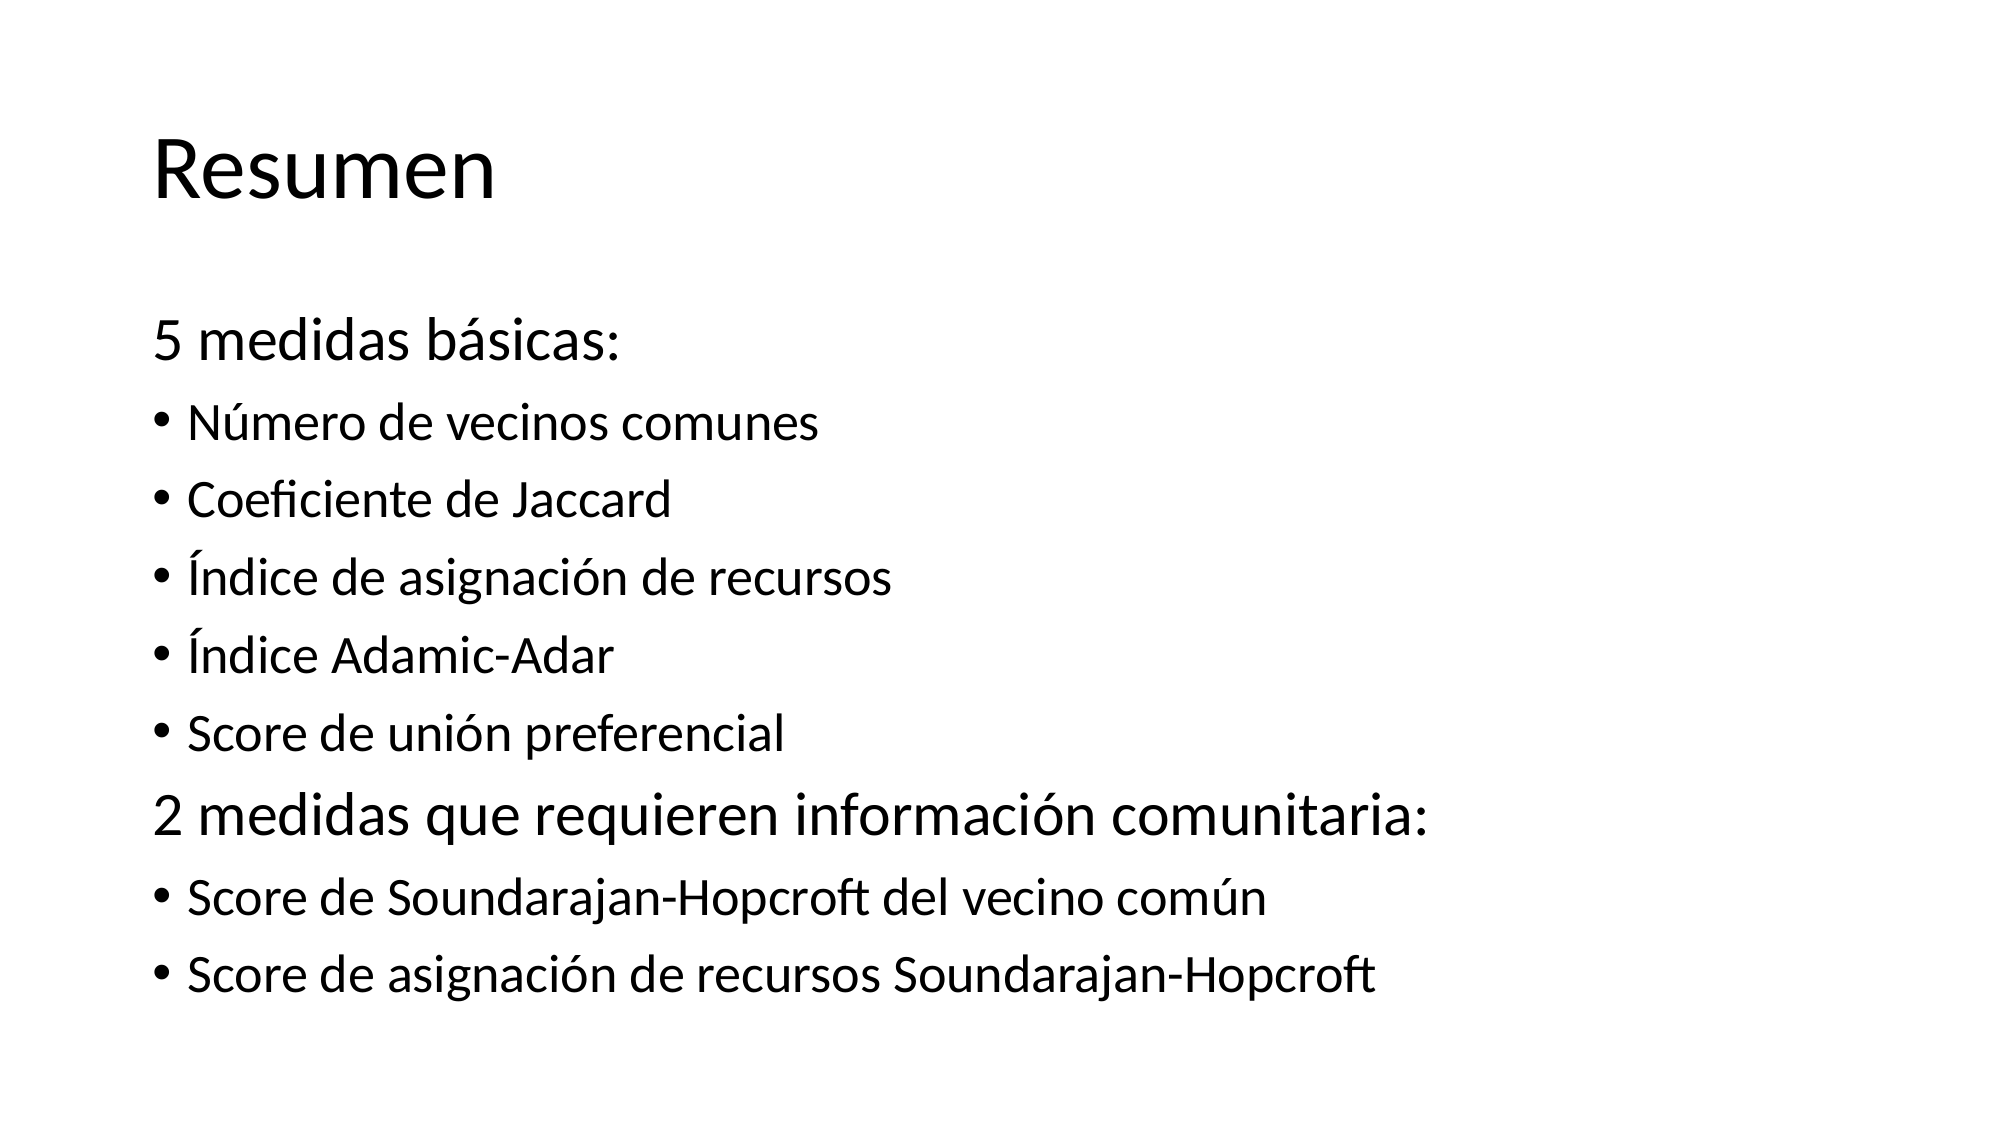

# Resumen
5 medidas básicas:
Número de vecinos comunes
Coeficiente de Jaccard
Índice de asignación de recursos
Índice Adamic-Adar
Score de unión preferencial
2 medidas que requieren información comunitaria:
Score de Soundarajan-Hopcroft del vecino común
Score de asignación de recursos Soundarajan-Hopcroft